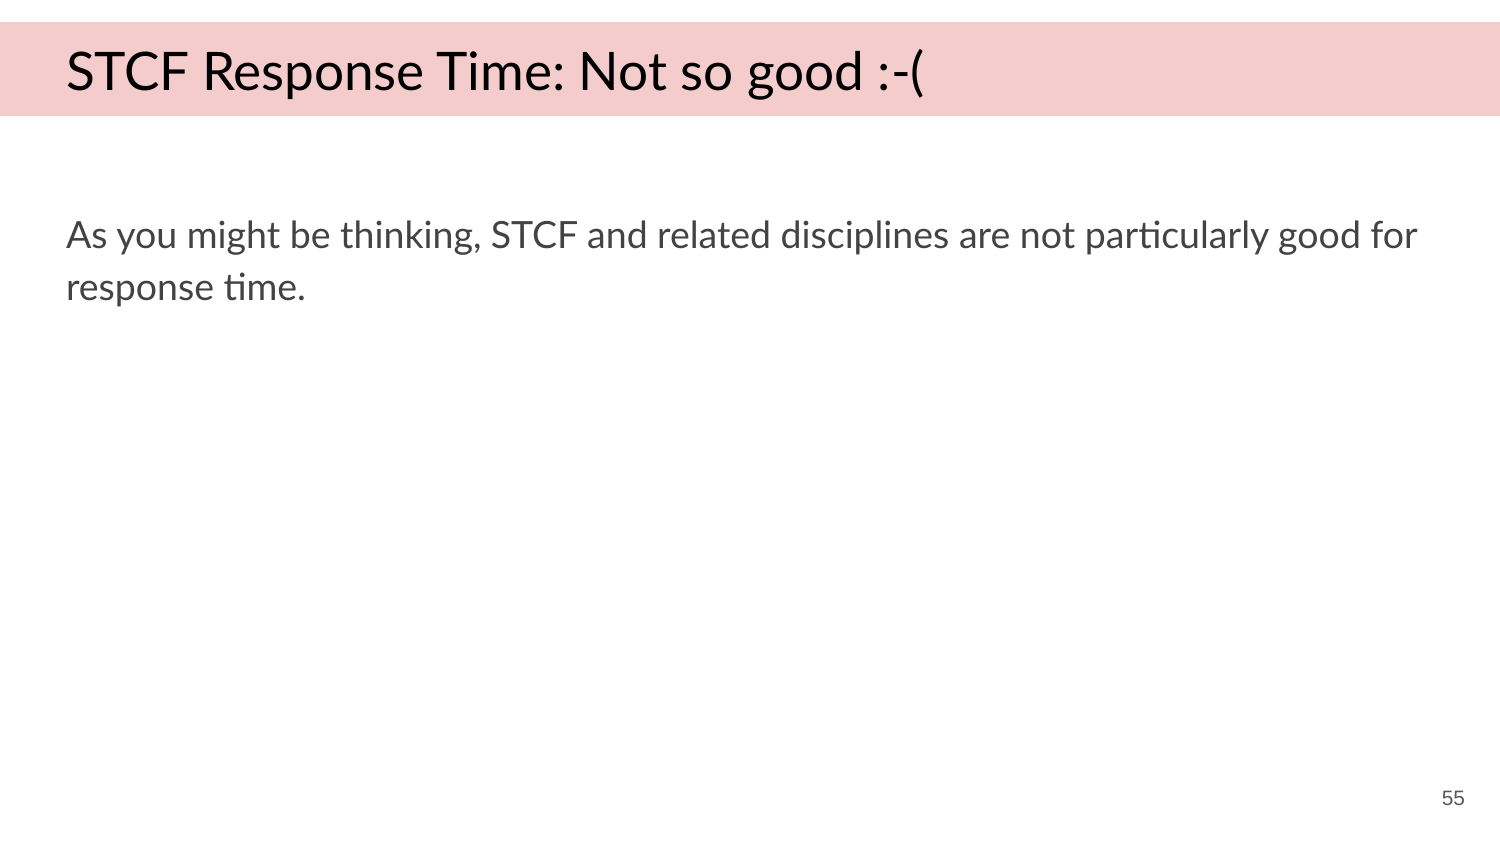

# STCF Response Time: Not so good :-(
As you might be thinking, STCF and related disciplines are not particularly good for response time.

55